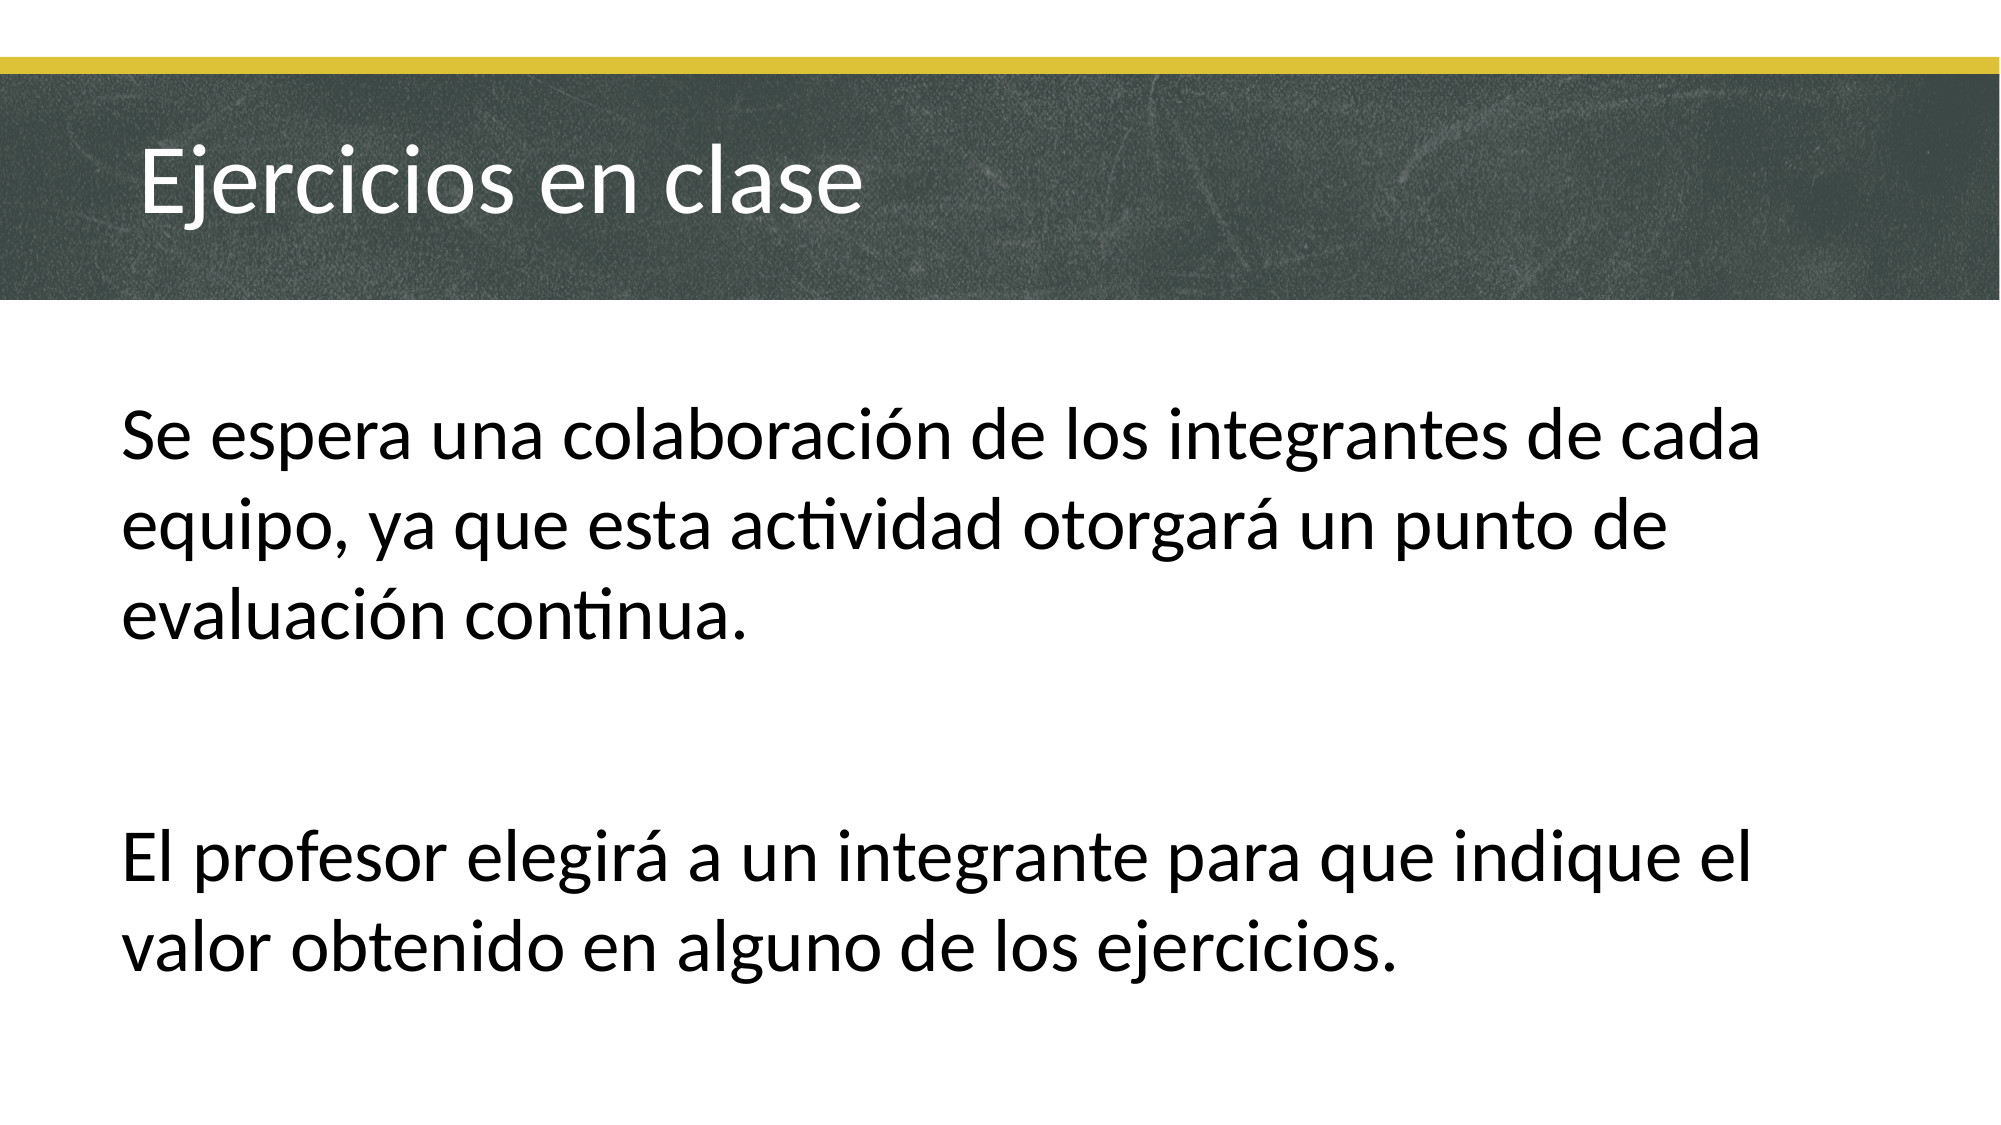

# Ejercicios en clase
Se espera una colaboración de los integrantes de cada equipo, ya que esta actividad otorgará un punto de evaluación continua.

El profesor elegirá a un integrante para que indique el valor obtenido en alguno de los ejercicios.